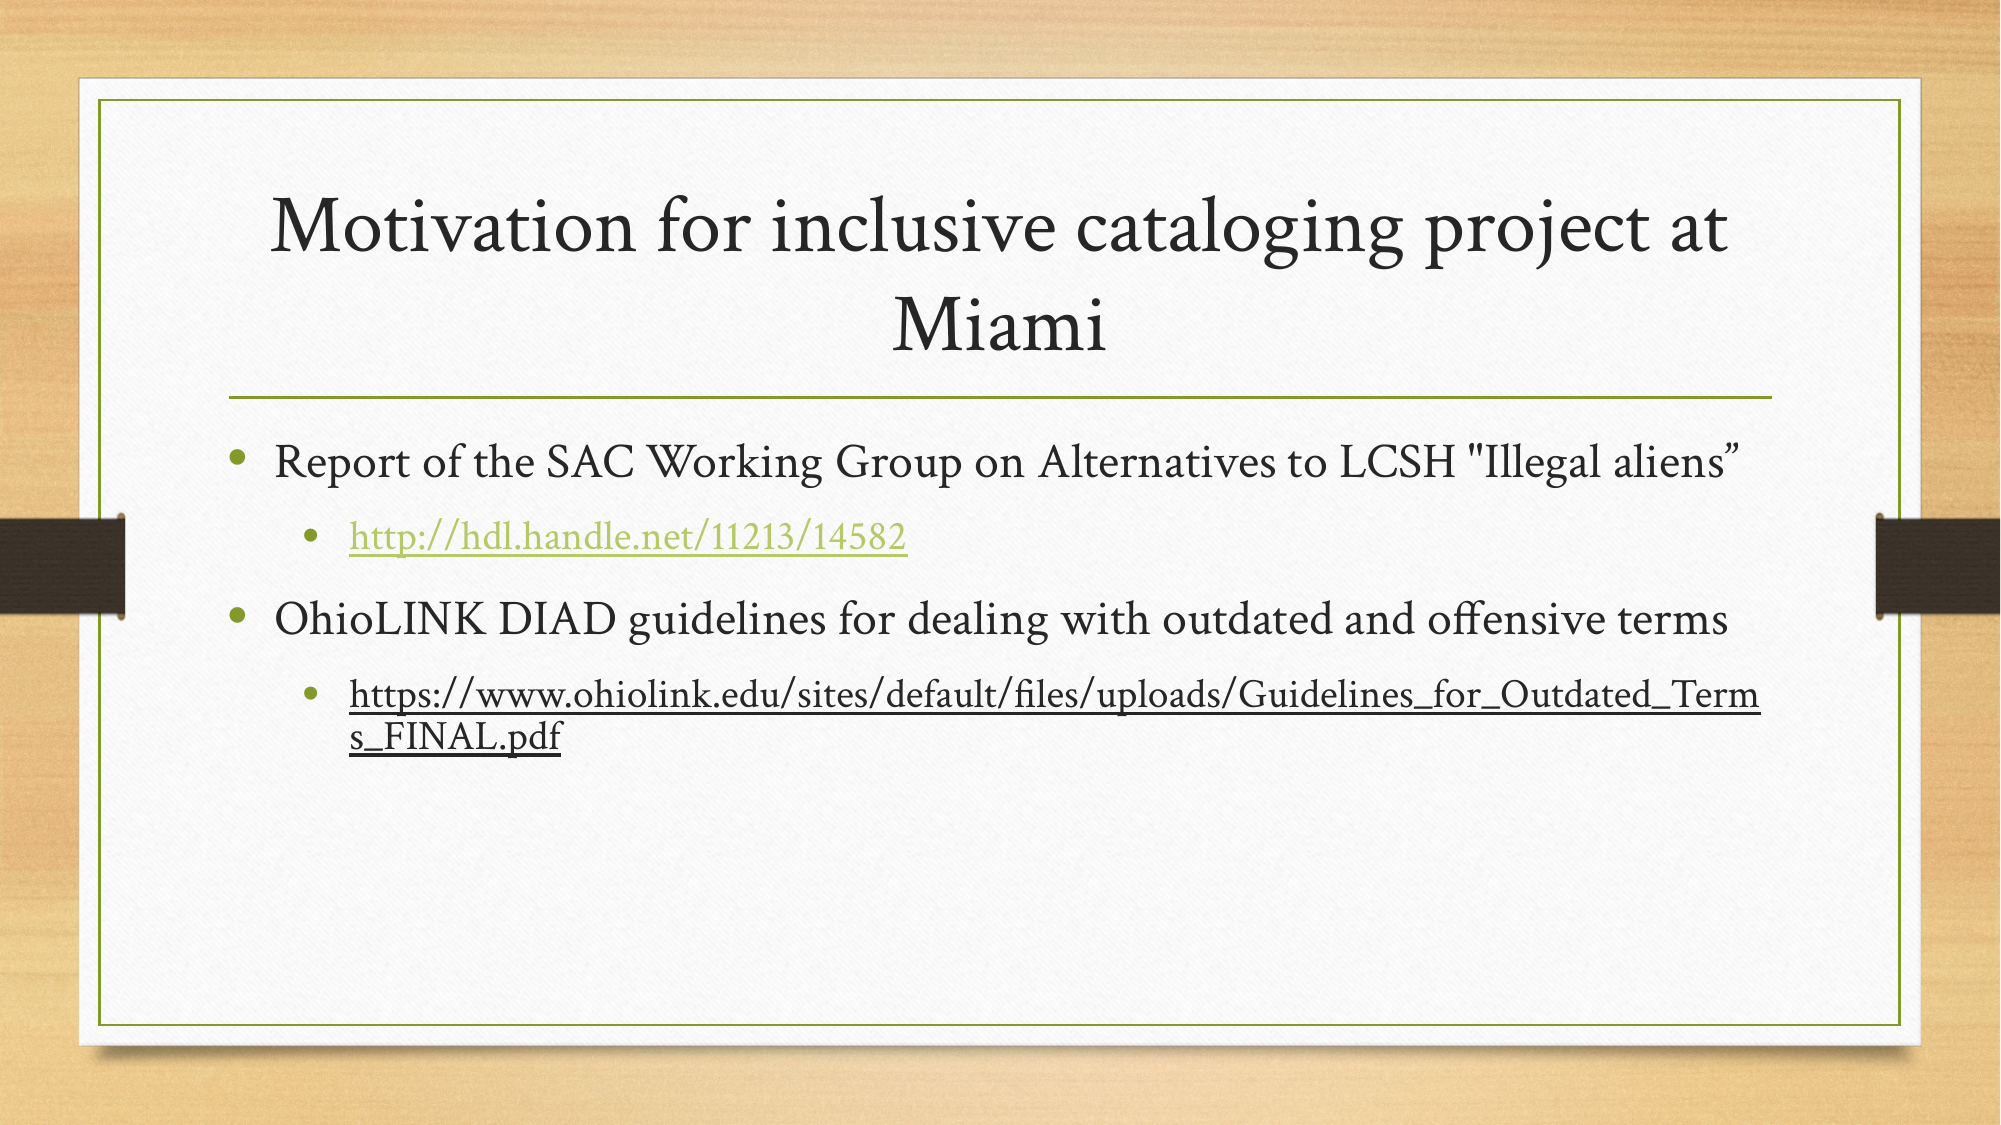

# Motivation for inclusive cataloging project at Miami
Report of the SAC Working Group on Alternatives to LCSH "Illegal aliens”
http://hdl.handle.net/11213/14582
OhioLINK DIAD guidelines for dealing with outdated and offensive terms
https://www.ohiolink.edu/sites/default/files/uploads/Guidelines_for_Outdated_Terms_FINAL.pdf